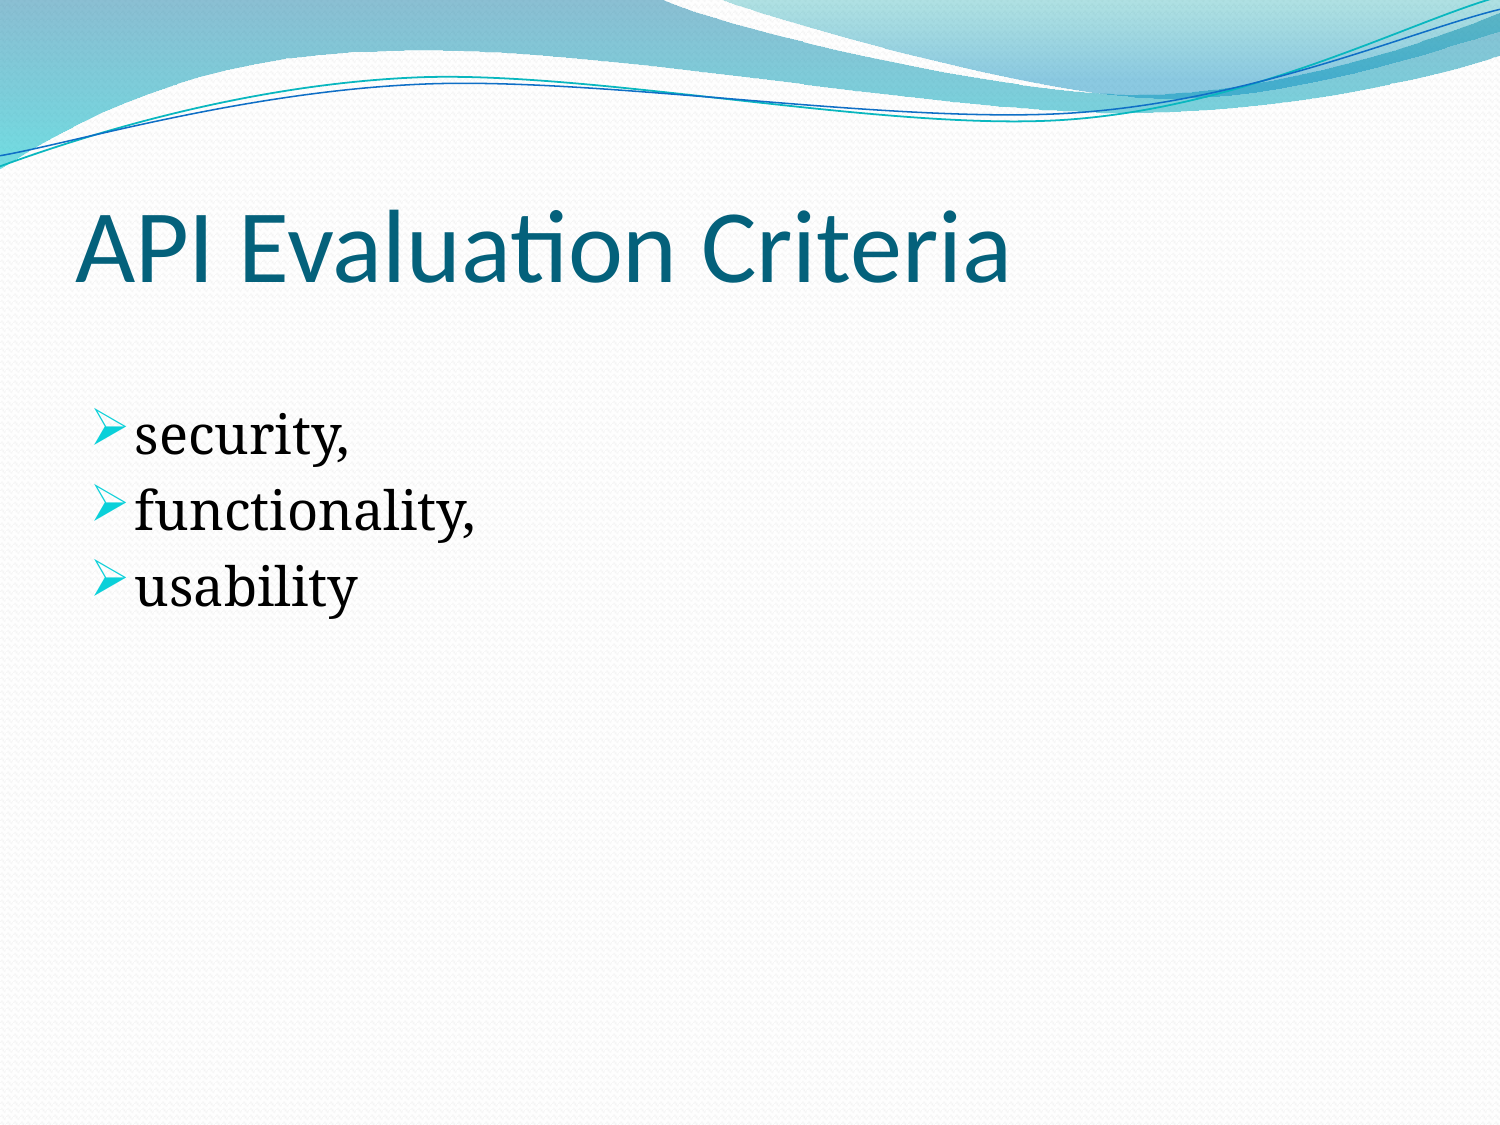

# API Evaluation Criteria

security,
functionality,
usability